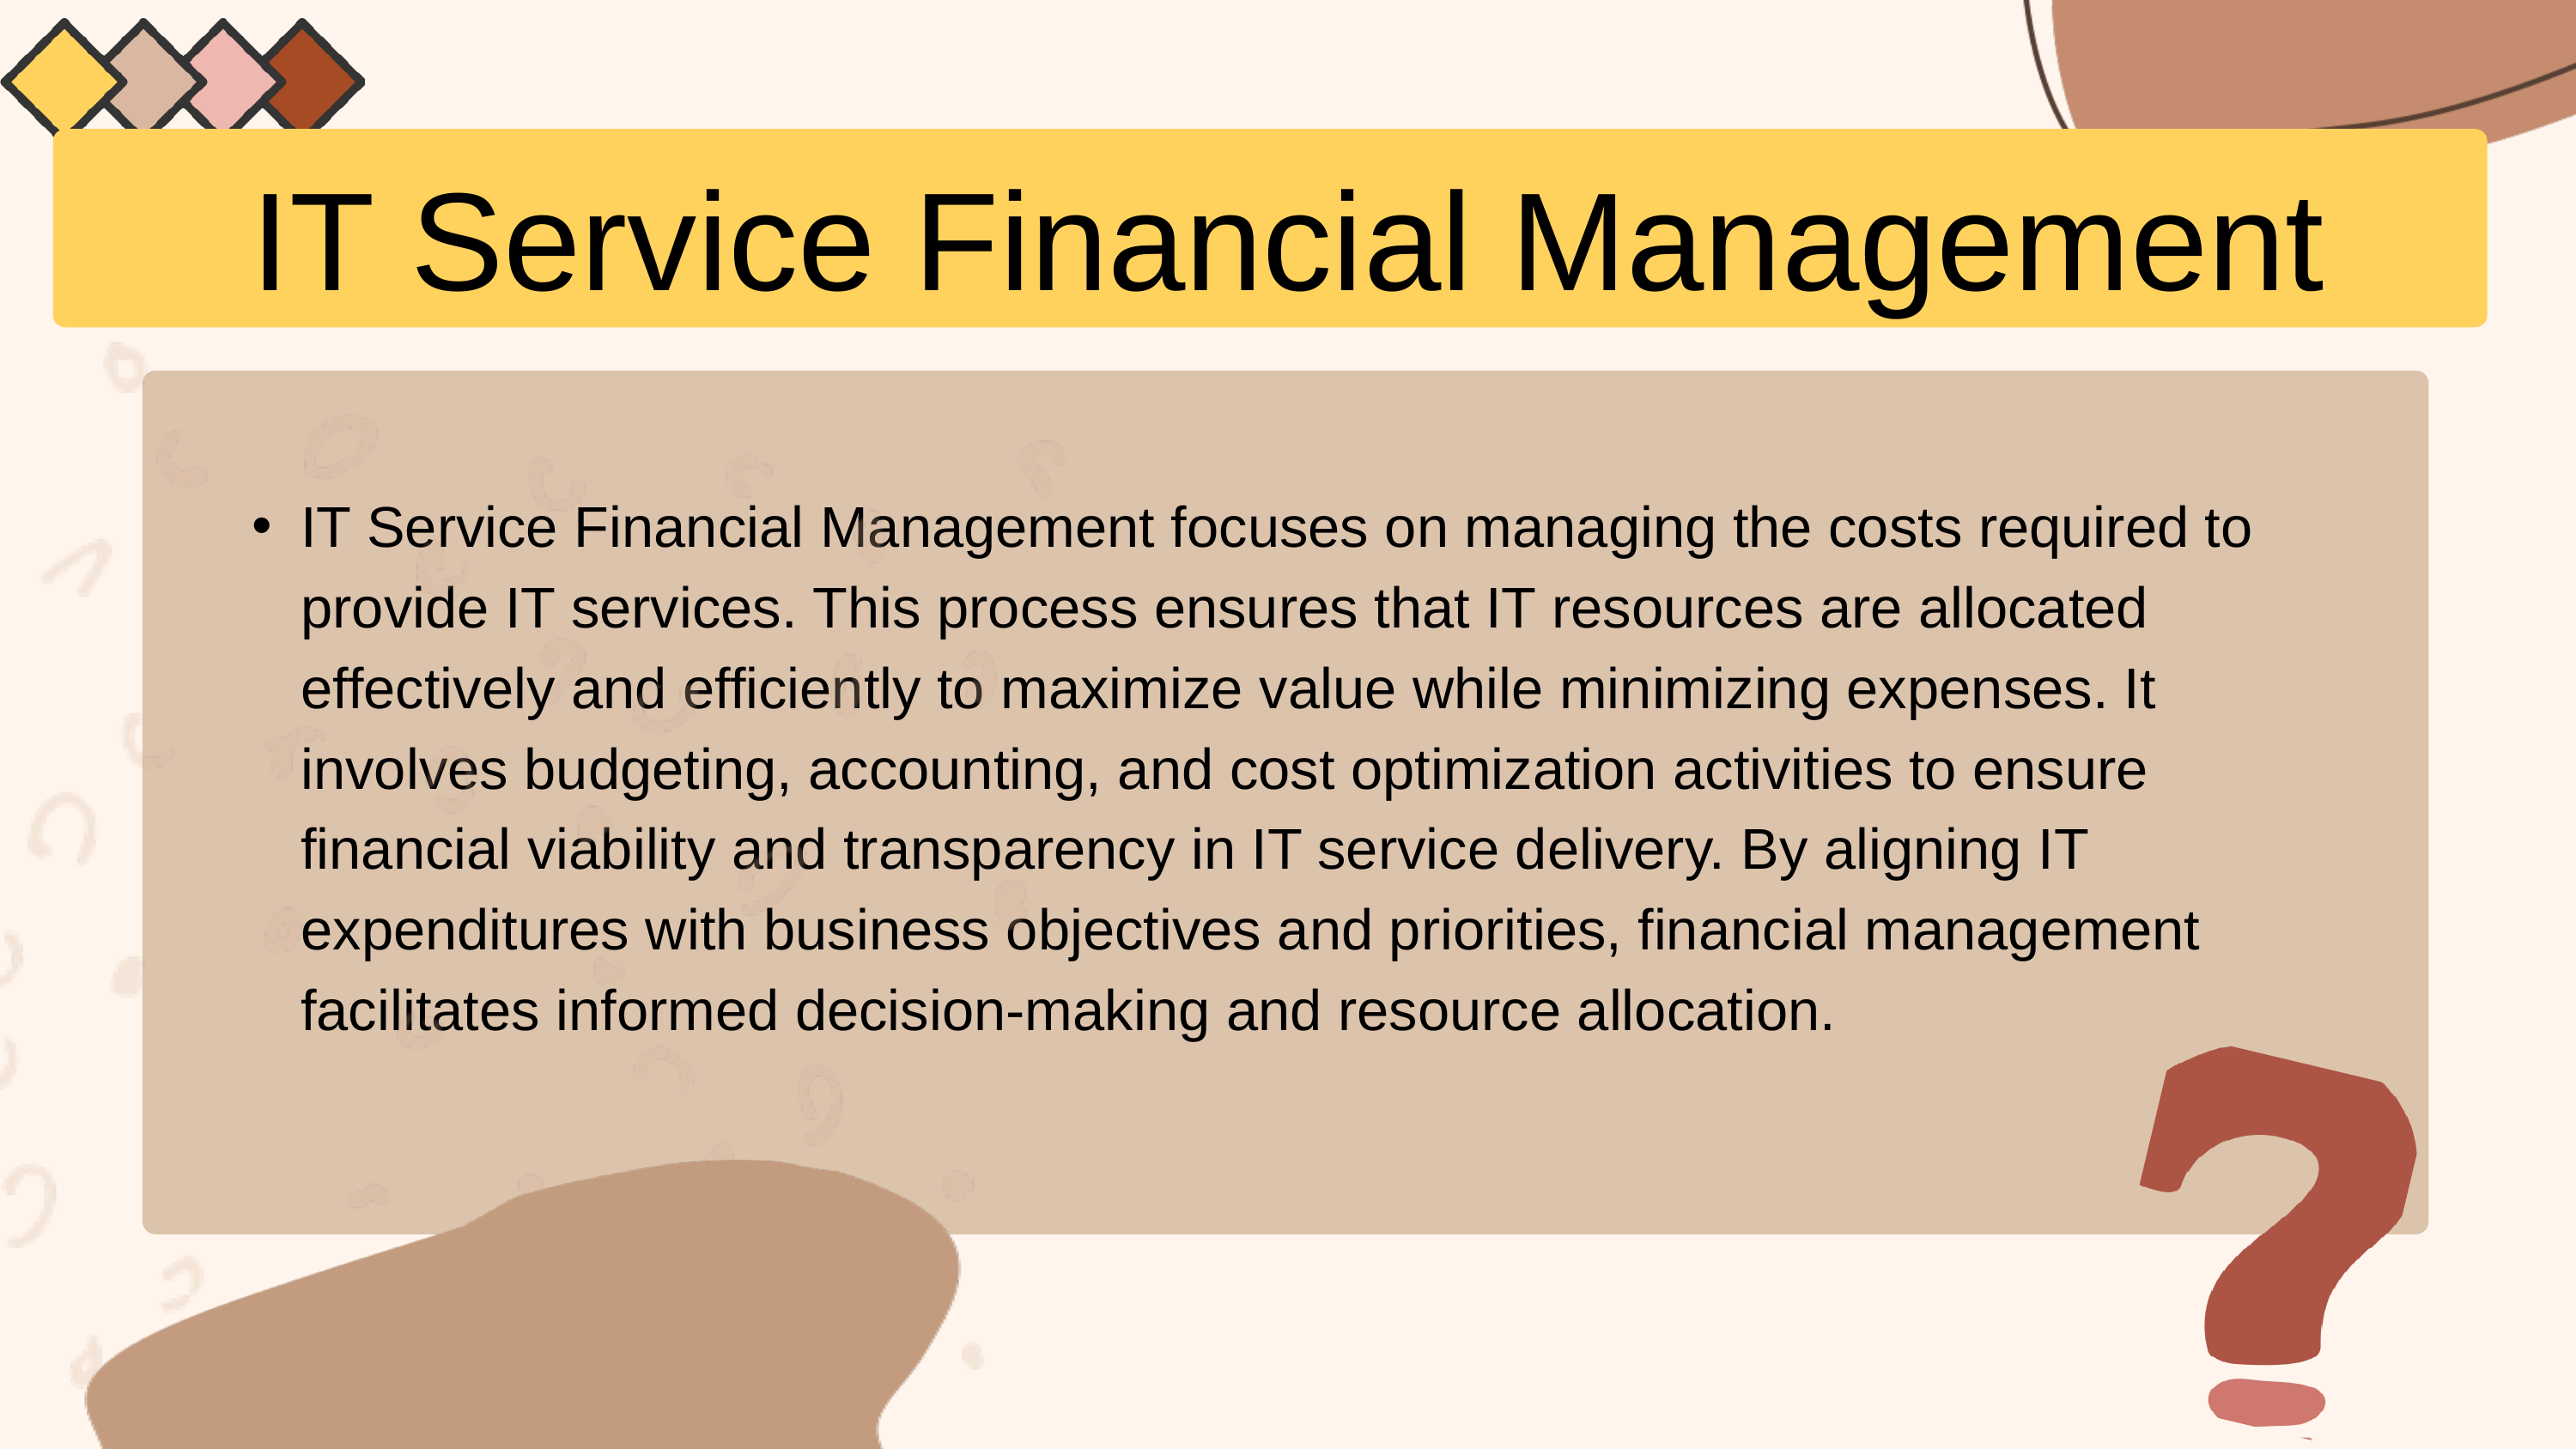

IT Service Financial Management

IT Service Financial Management focuses on managing the costs required to provide IT services. This process ensures that IT resources are allocated effectively and efficiently to maximize value while minimizing expenses. It involves budgeting, accounting, and cost optimization activities to ensure financial viability and transparency in IT service delivery. By aligning IT expenditures with business objectives and priorities, financial management facilitates informed decision-making and resource allocation.